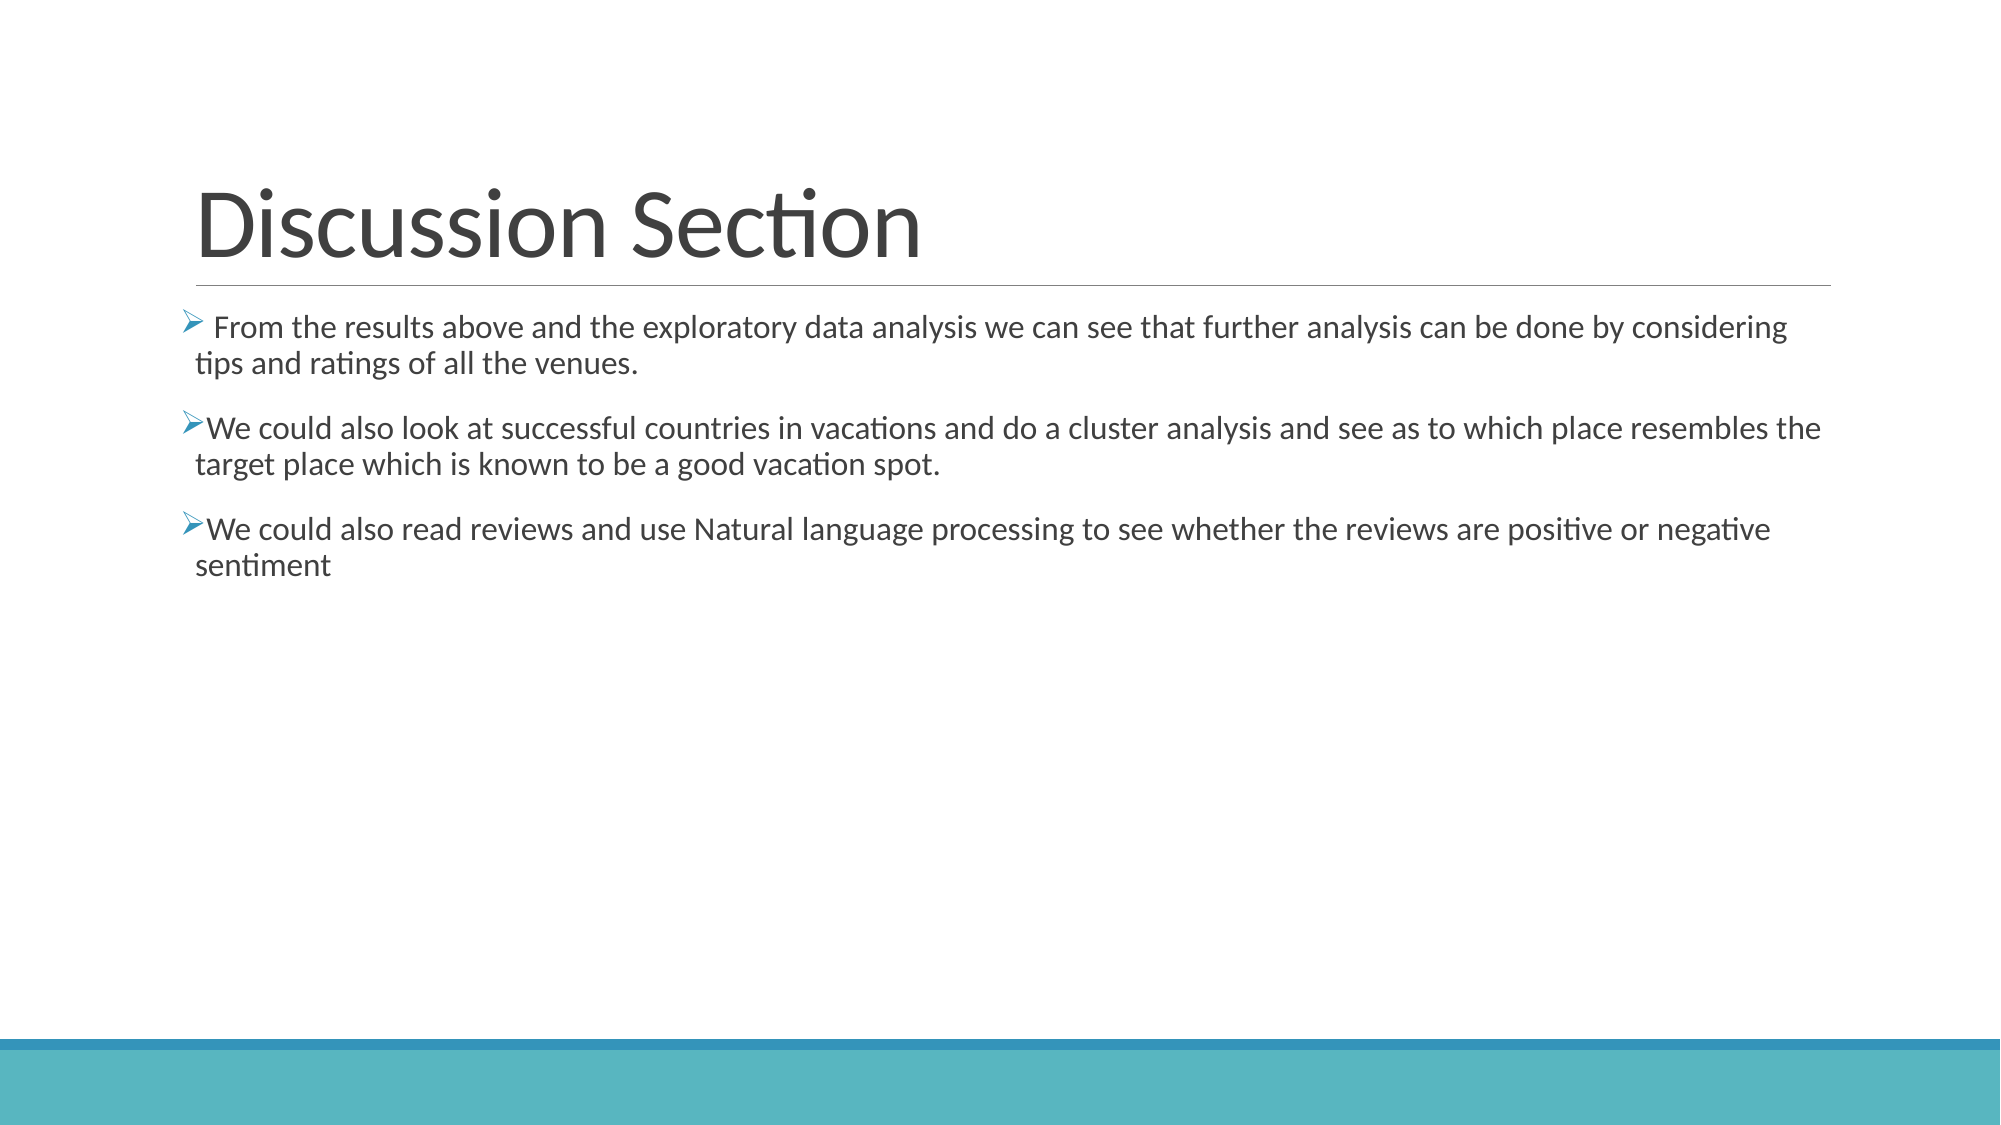

# Discussion Section
 From the results above and the exploratory data analysis we can see that further analysis can be done by considering tips and ratings of all the venues.
We could also look at successful countries in vacations and do a cluster analysis and see as to which place resembles the target place which is known to be a good vacation spot.
We could also read reviews and use Natural language processing to see whether the reviews are positive or negative sentiment